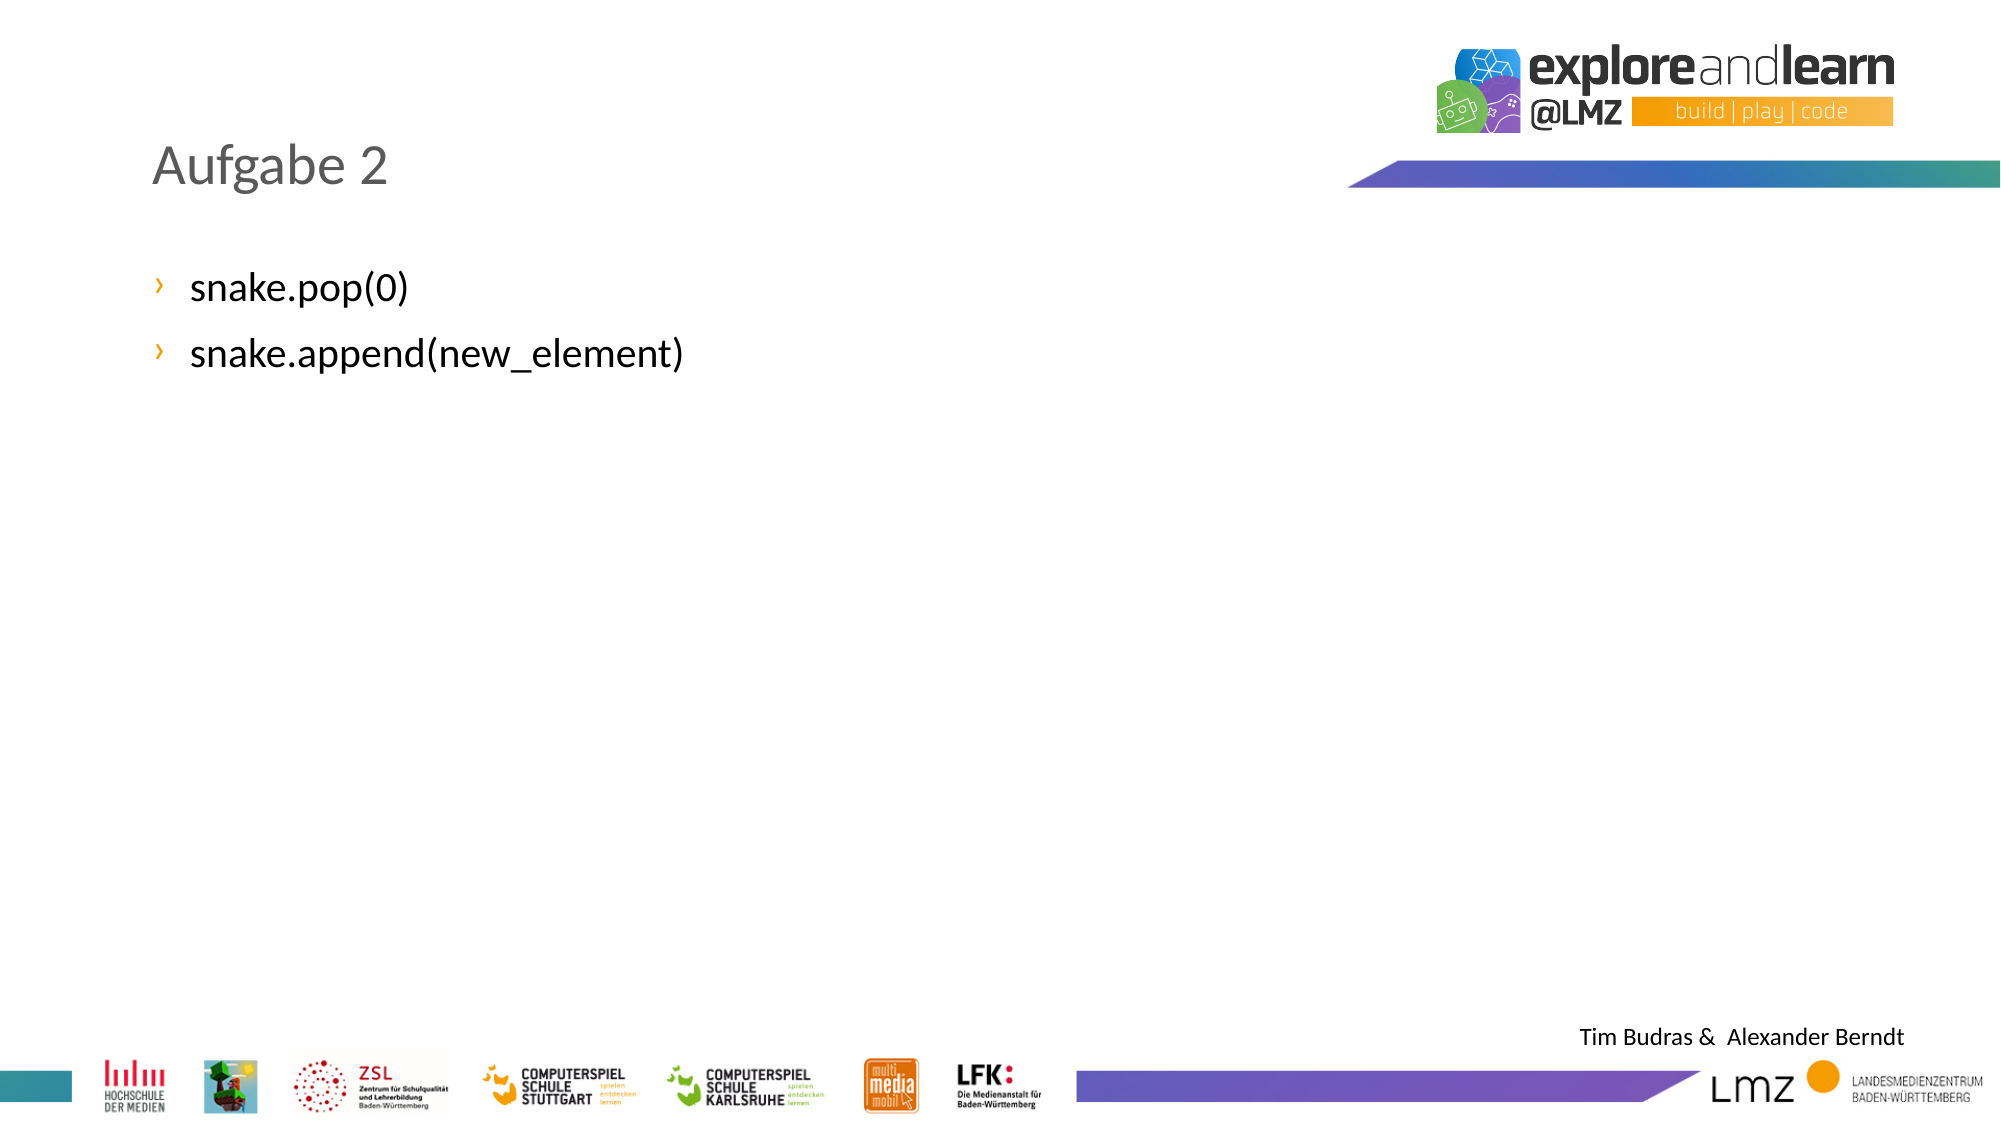

# Aufgabe 2
snake.pop(0)
snake.append(new_element)
Tim Budras &  Alexander Berndt